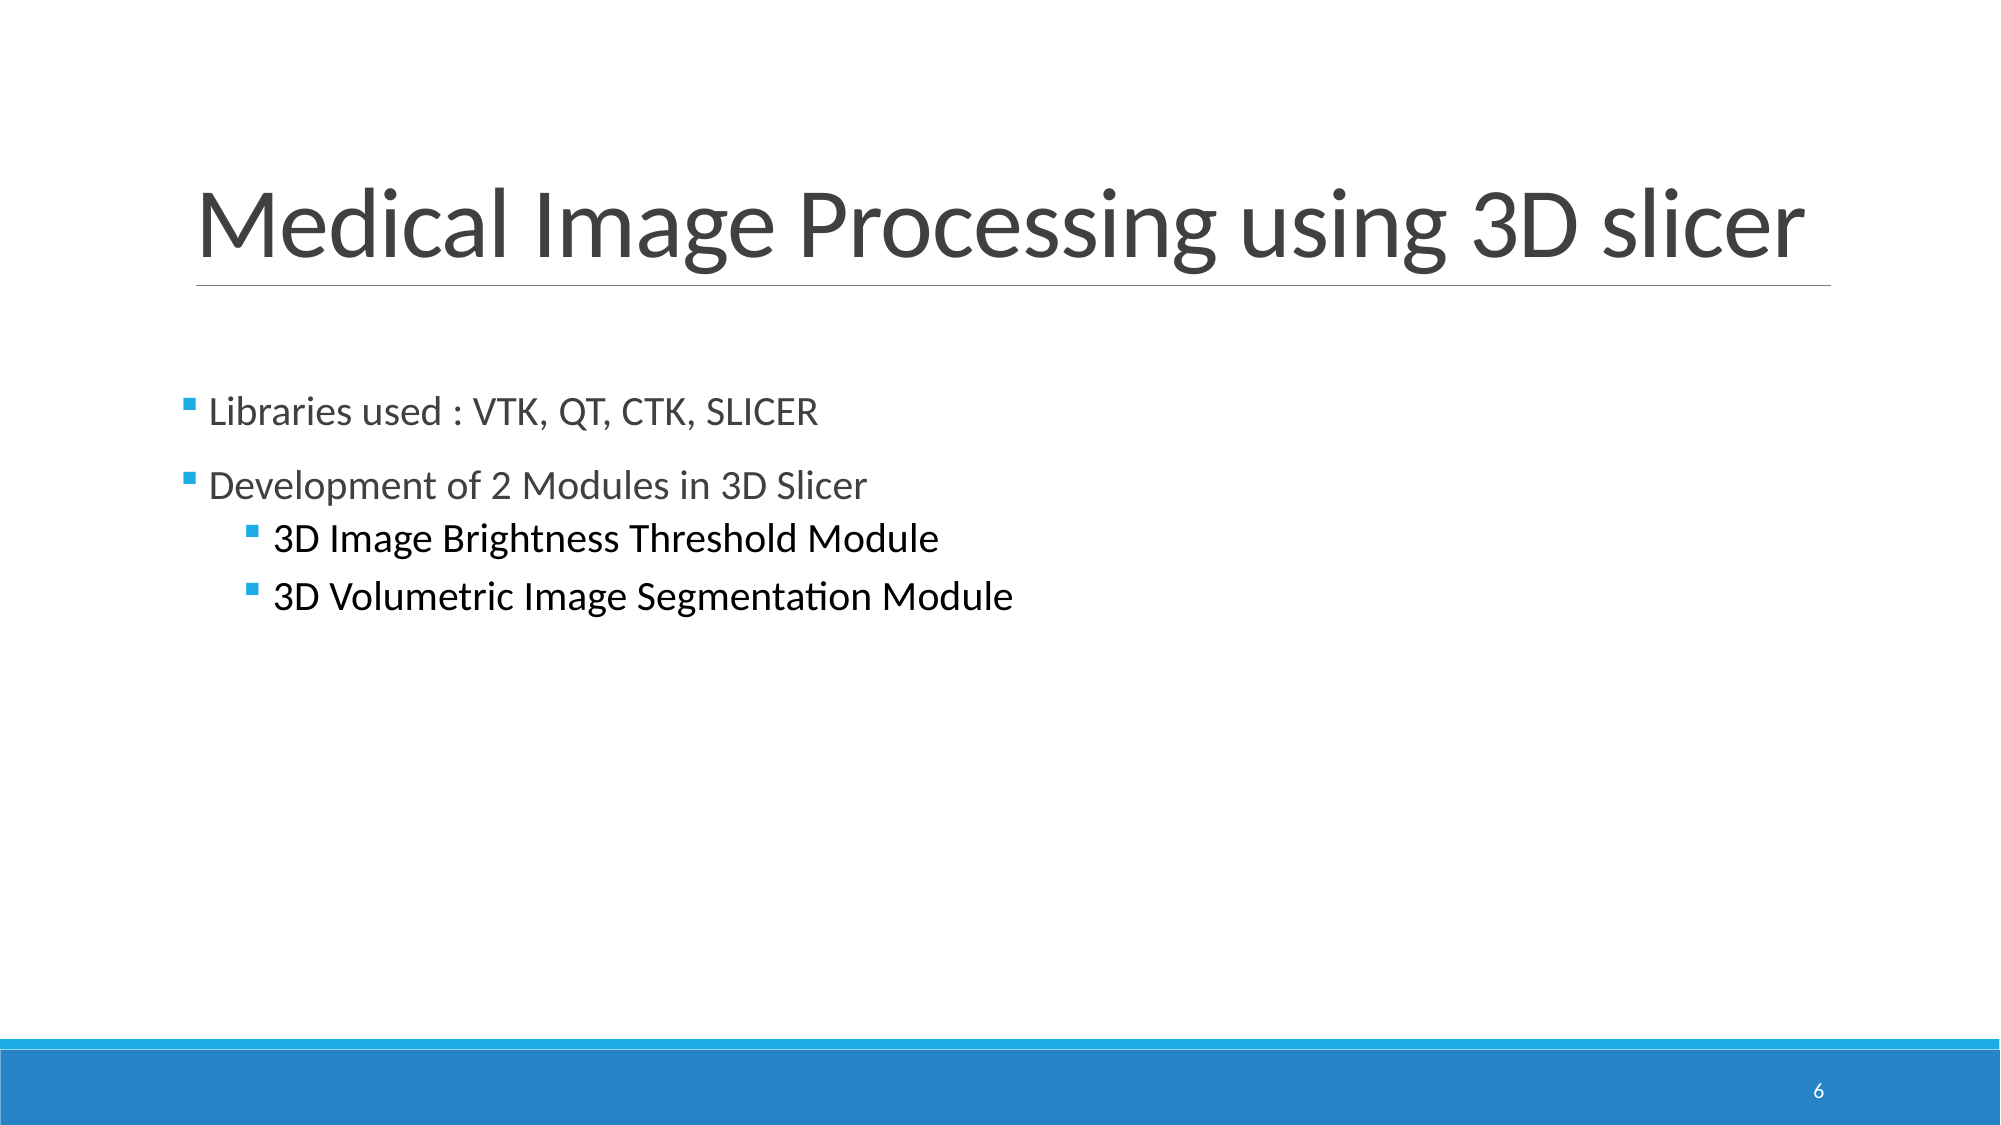

# Medical Image Processing using 3D slicer

 Libraries used : VTK, QT, CTK, SLICER
 Development of 2 Modules in 3D Slicer
3D Image Brightness Threshold Module
3D Volumetric Image Segmentation Module

6